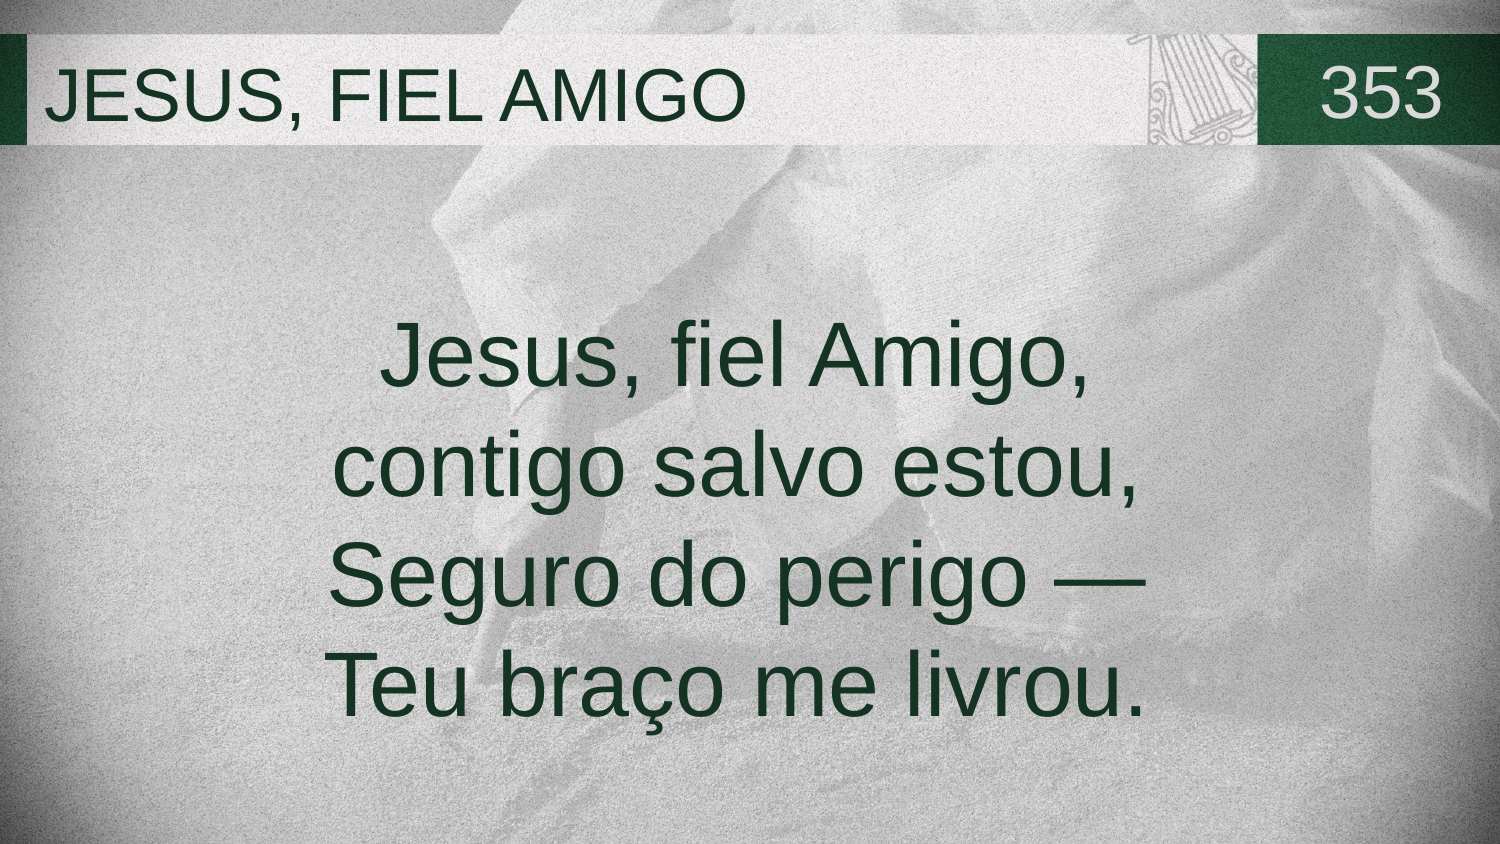

# JESUS, FIEL AMIGO
353
Jesus, fiel Amigo,
contigo salvo estou,
Seguro do perigo —
Teu braço me livrou.